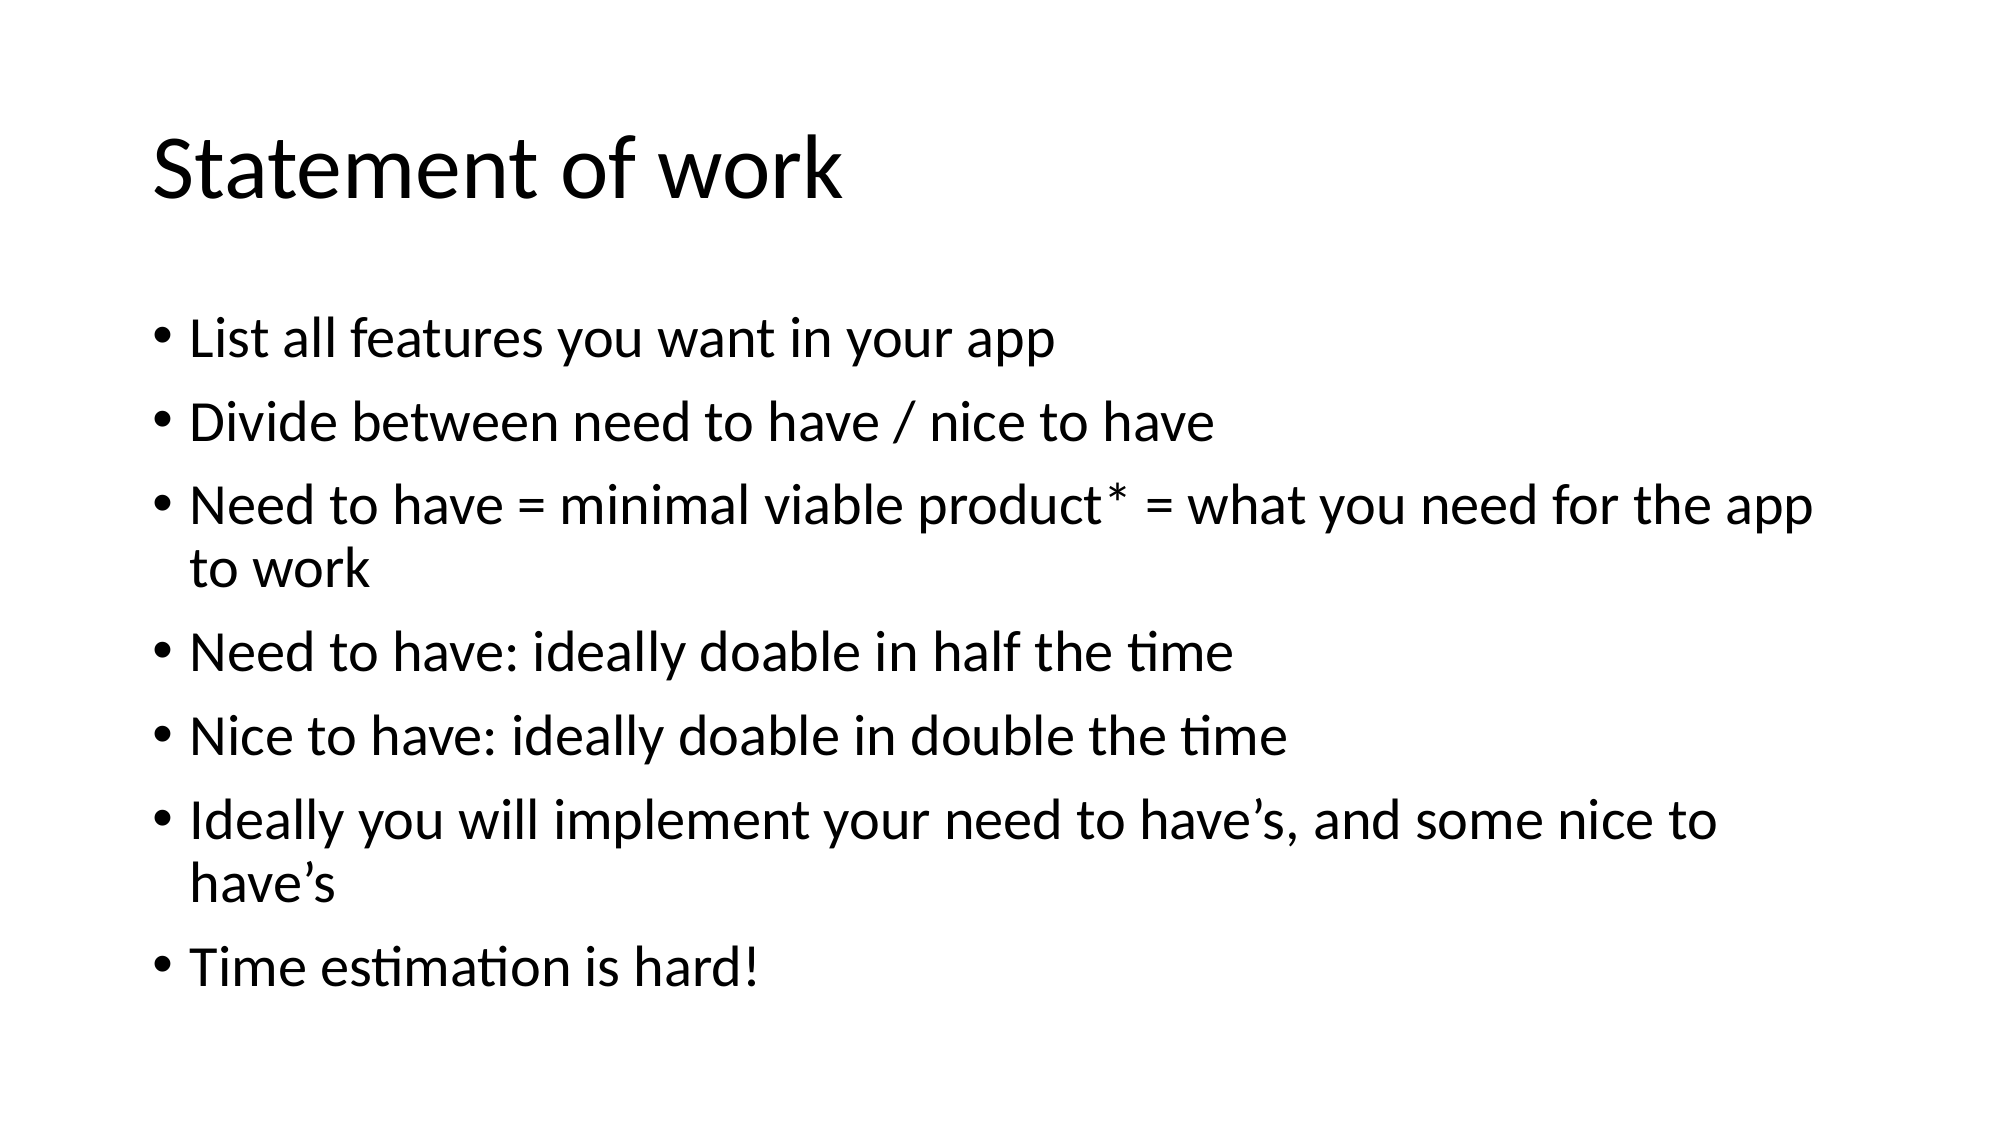

# Statement of work
List all features you want in your app
Divide between need to have / nice to have
Need to have = minimal viable product* = what you need for the app to work
Need to have: ideally doable in half the time
Nice to have: ideally doable in double the time
Ideally you will implement your need to have’s, and some nice to have’s
Time estimation is hard!